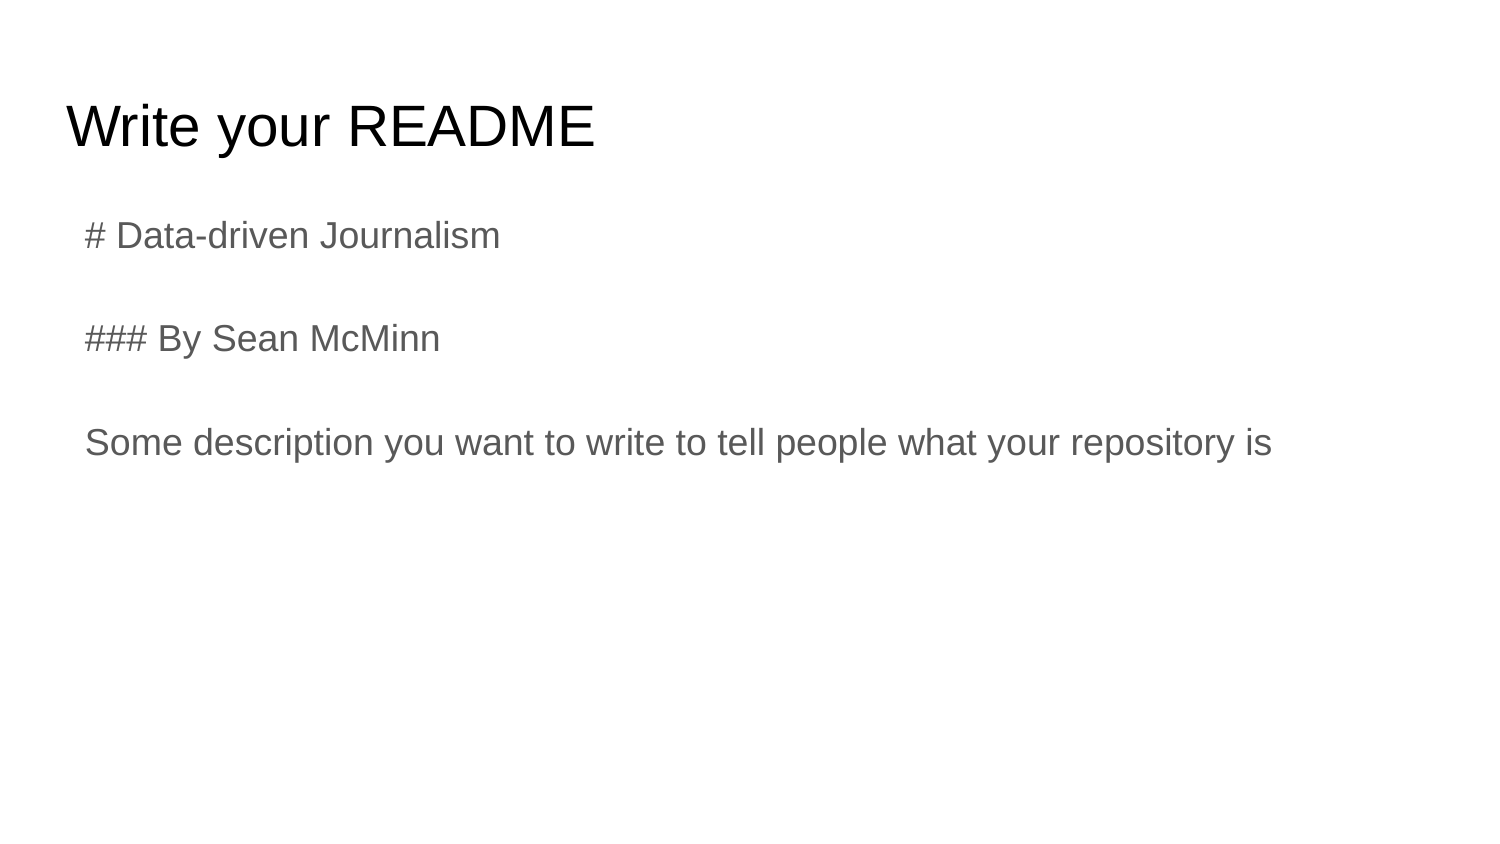

# Write your README
# Data-driven Journalism

### By Sean McMinn

Some description you want to write to tell people what your repository is